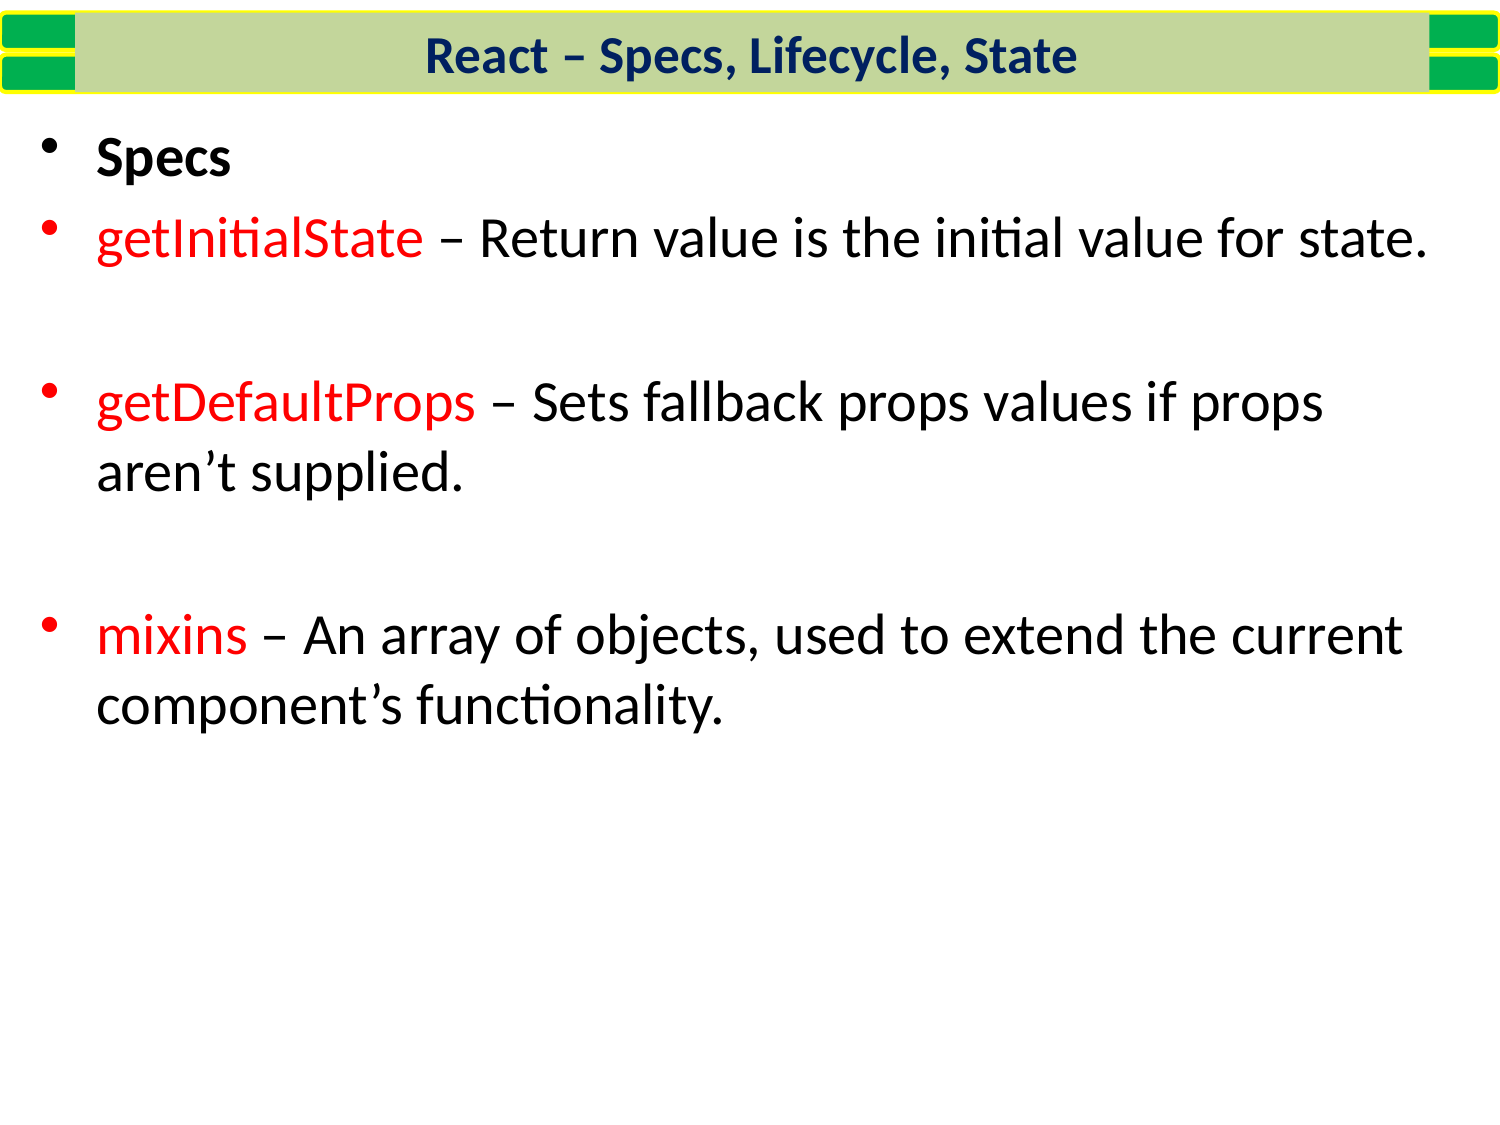

React – Specs, Lifecycle, State

Specs
getInitialState – Return value is the initial value for state.

getDefaultProps – Sets fallback props values if props aren’t supplied.

mixins – An array of objects, used to extend the current component’s functionality.